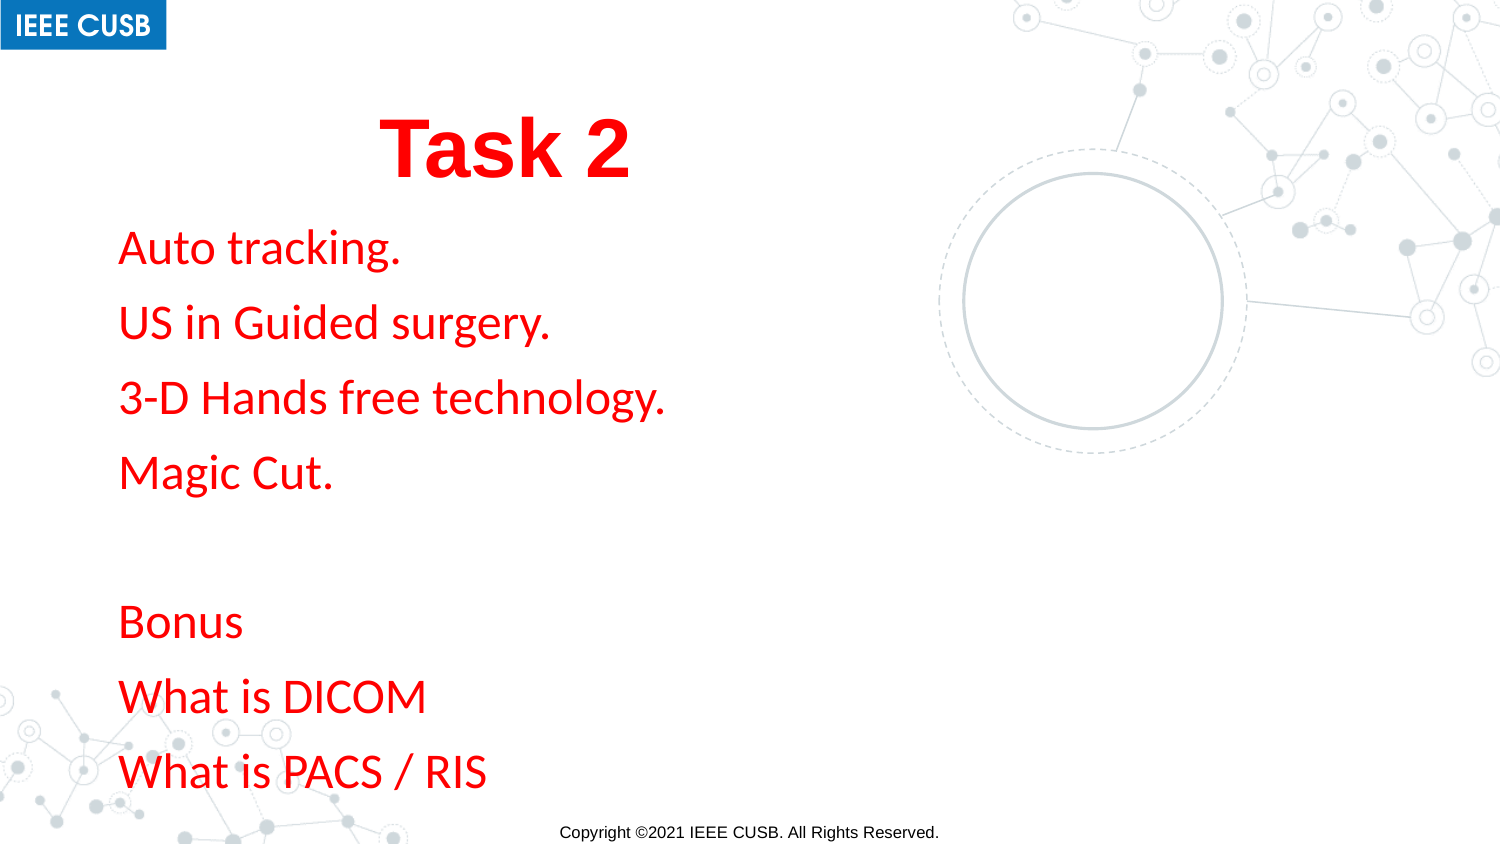

Task 2
Auto tracking.
US in Guided surgery.
3-D Hands free technology.
Magic Cut.

Bonus
What is DICOM
What is PACS / RIS